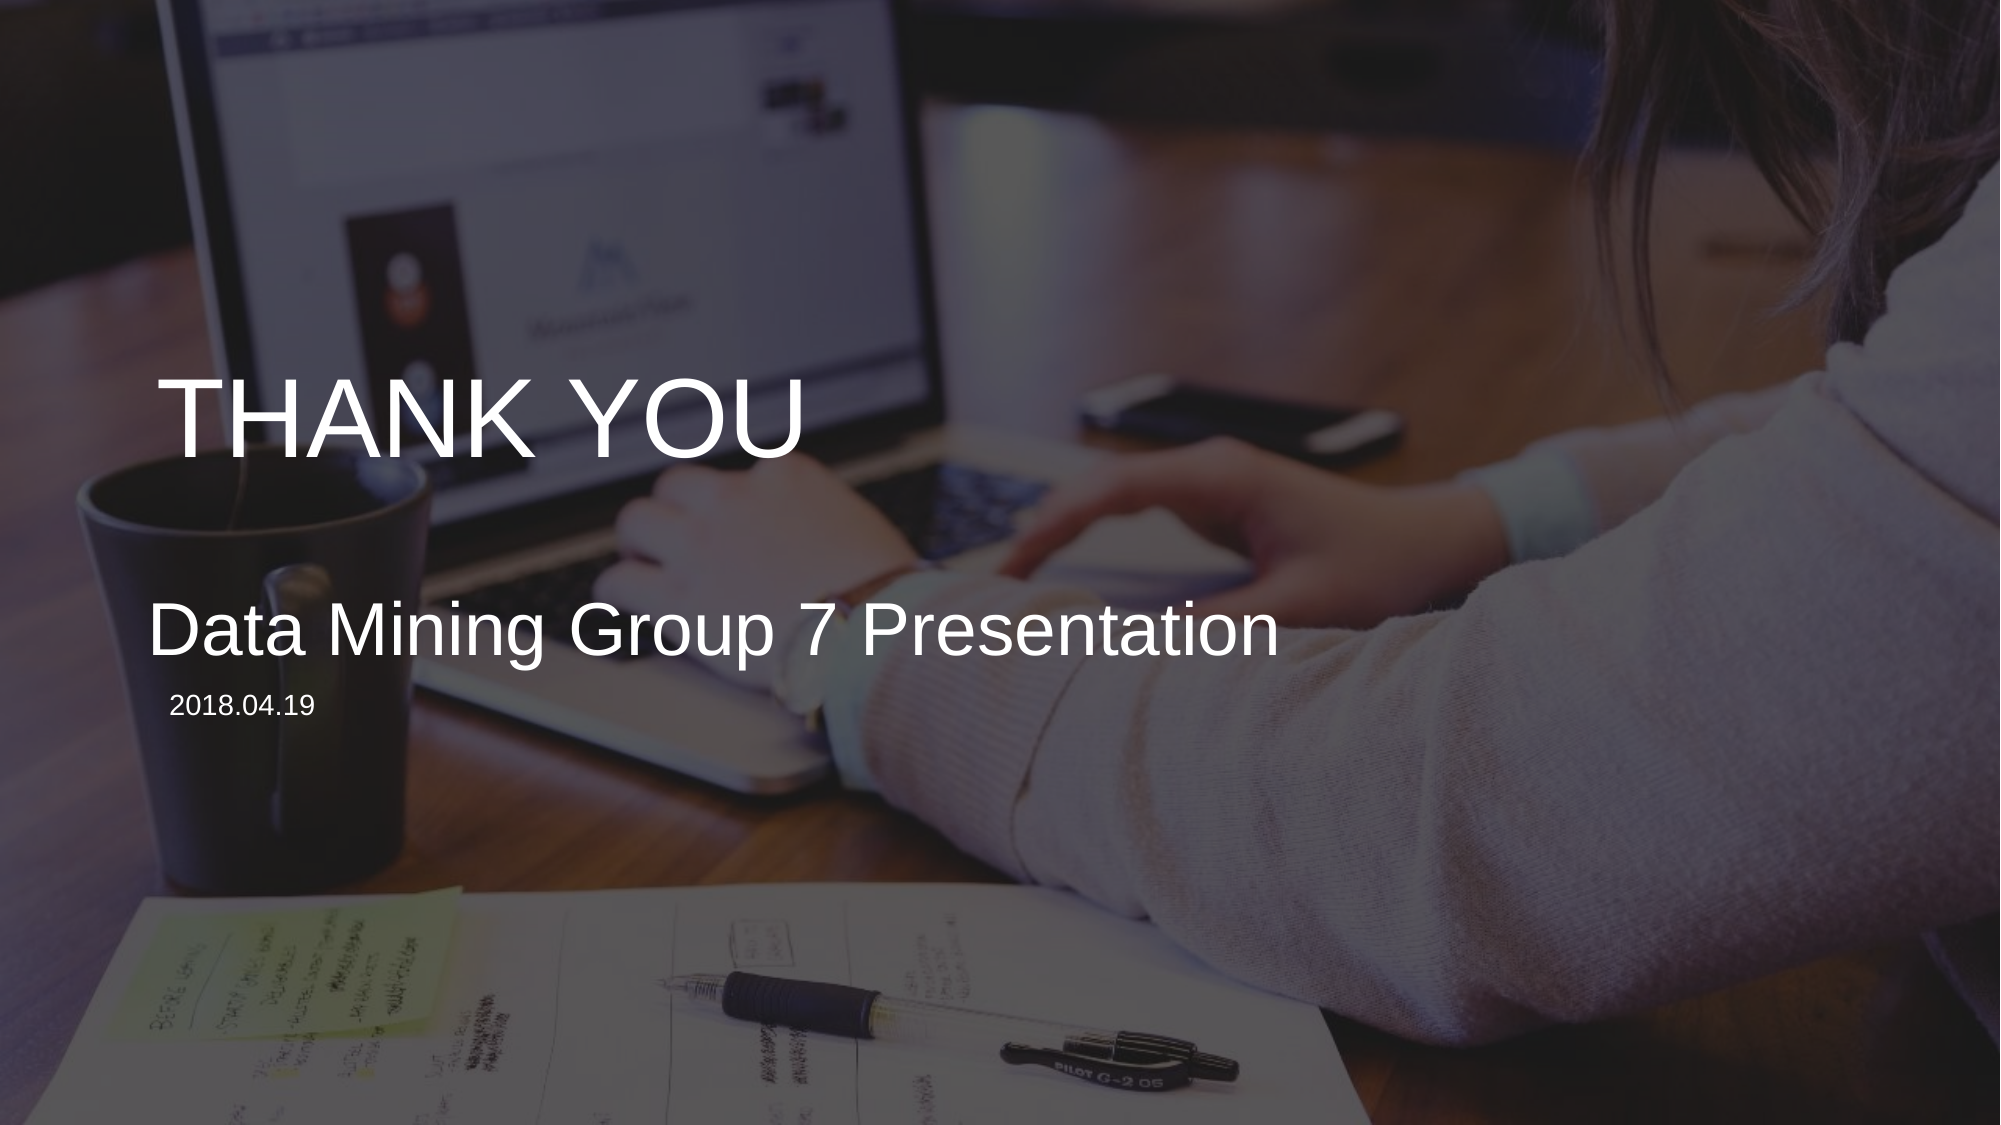

THANK YOU
Data Mining Group 7 Presentation
2018.04.19